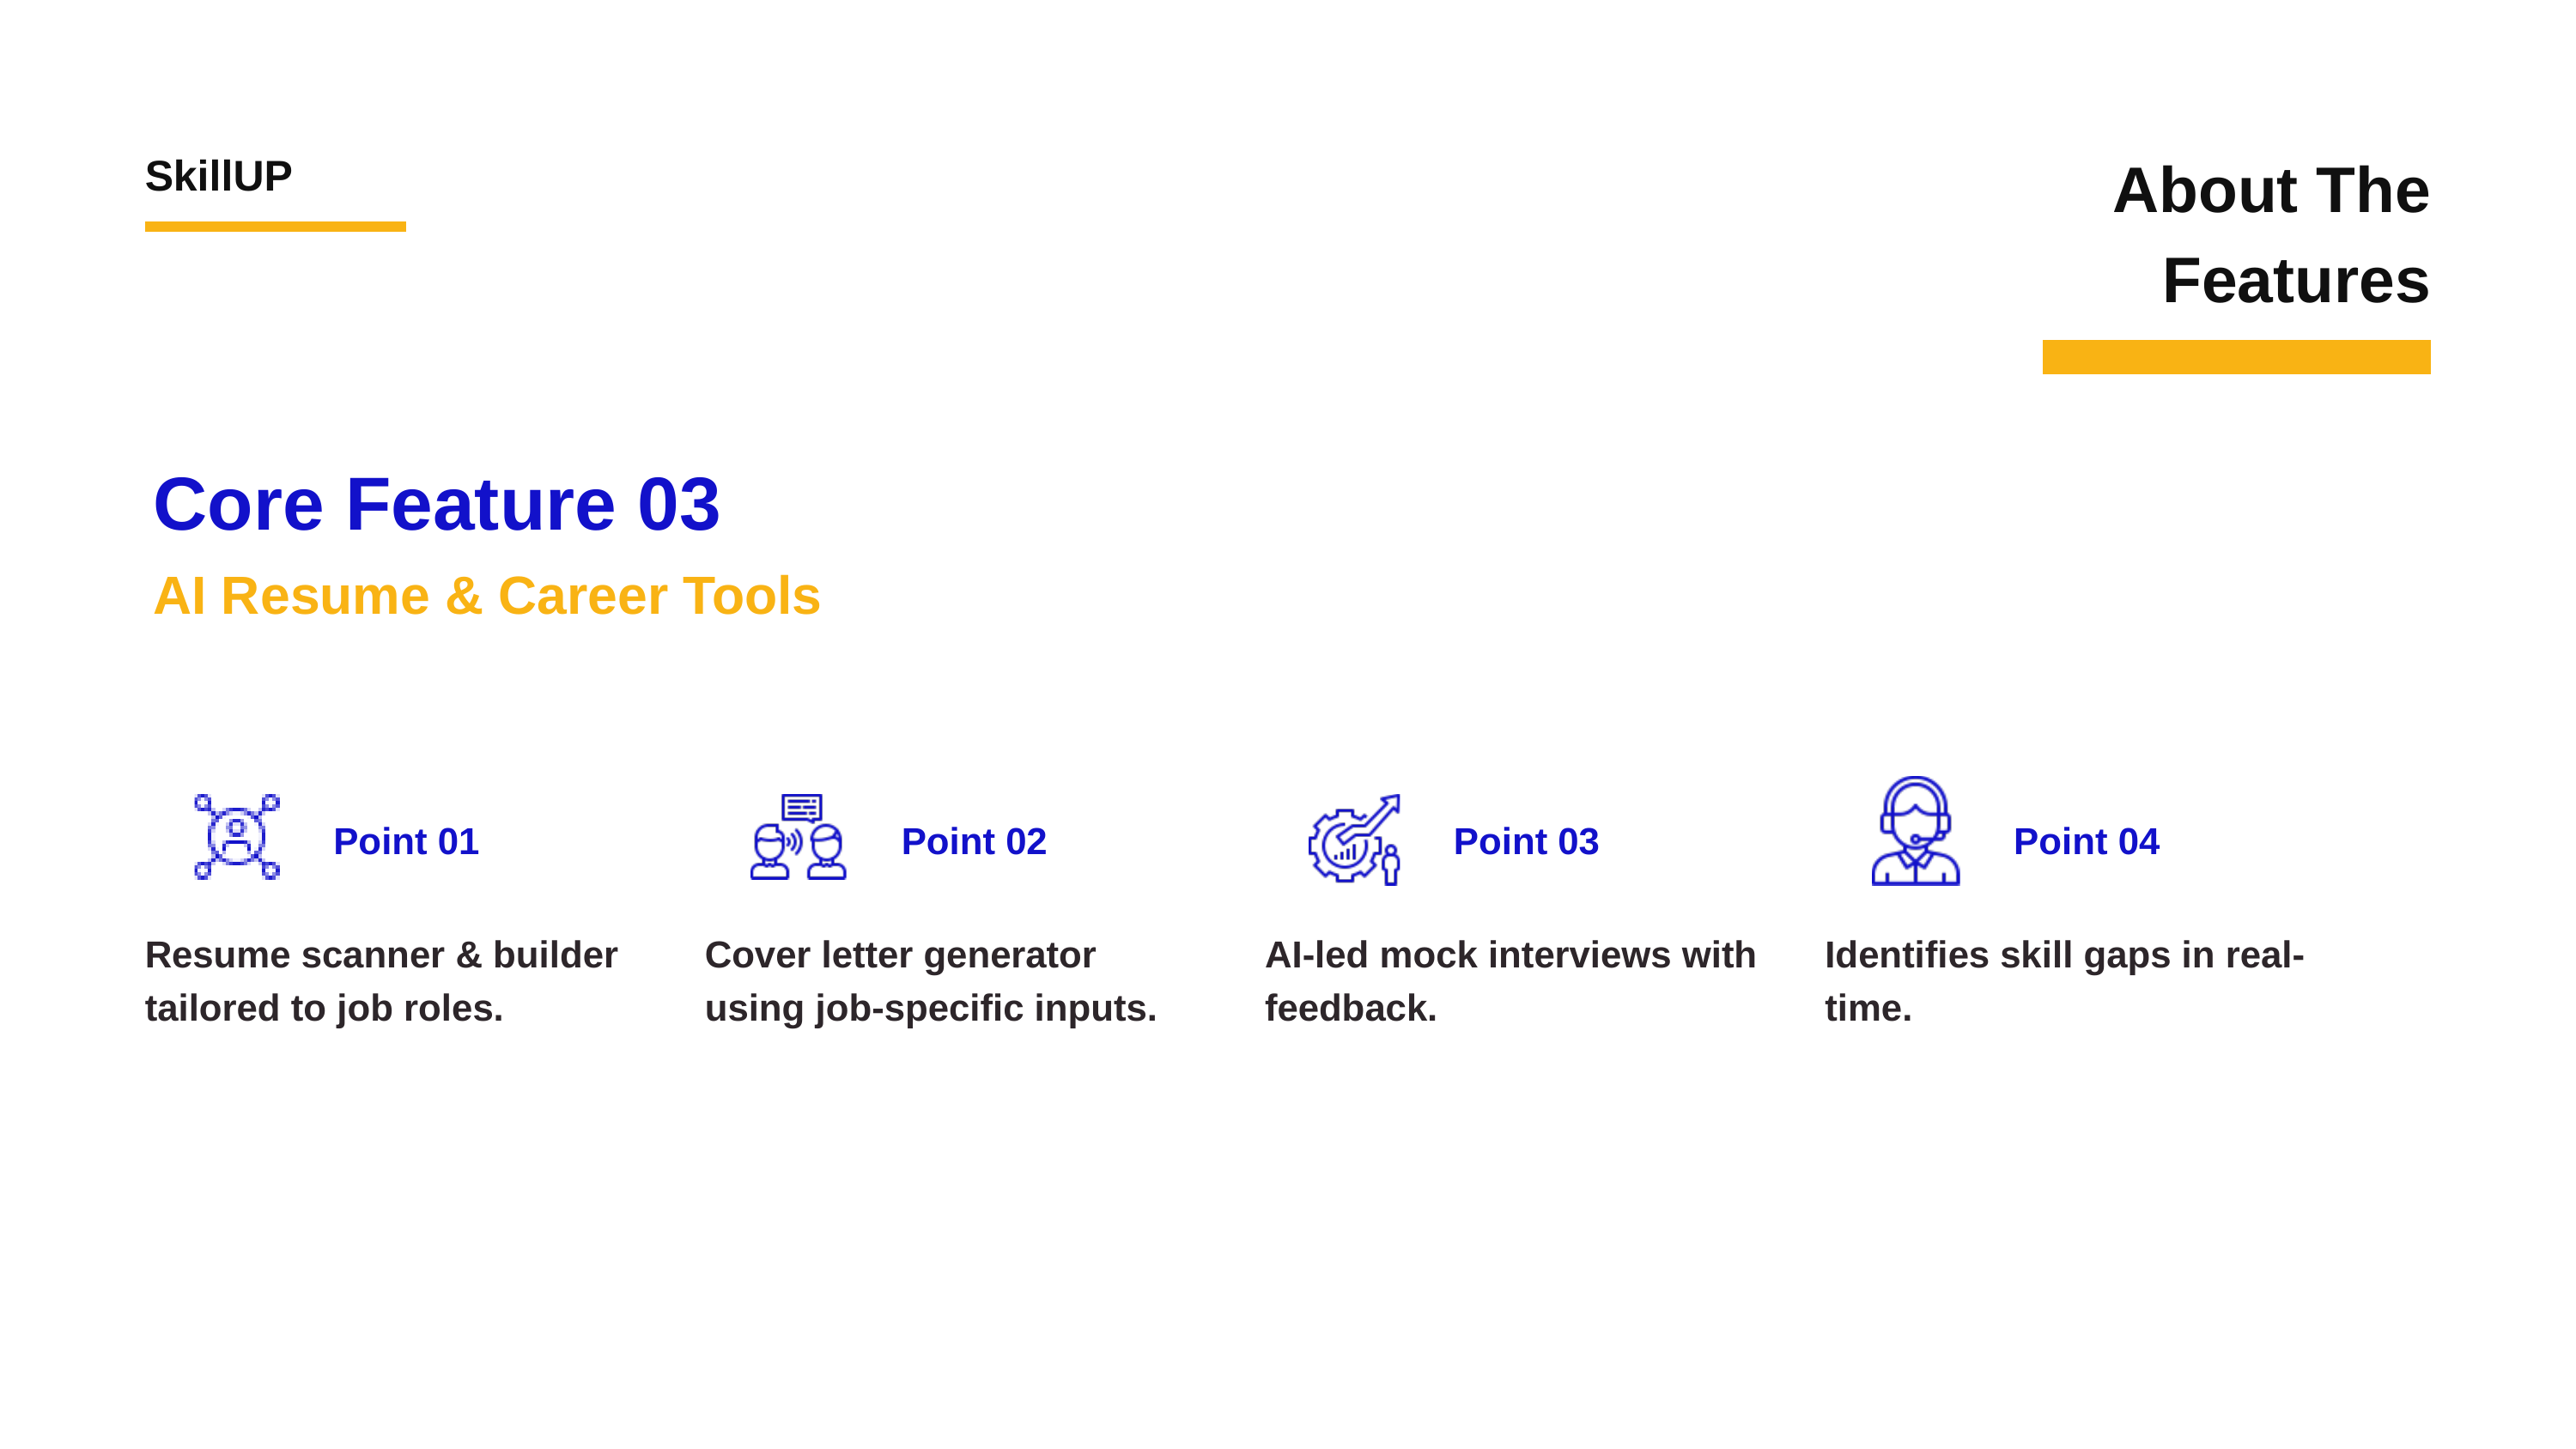

About The Features
SkillUP

Core Feature 03
AI Resume & Career Tools

Point 01
Point 02
Point 03
Point 04
Resume scanner & builder tailored to job roles.
Cover letter generator using job-specific inputs.
AI-led mock interviews with feedback.
Identifies skill gaps in real-time.